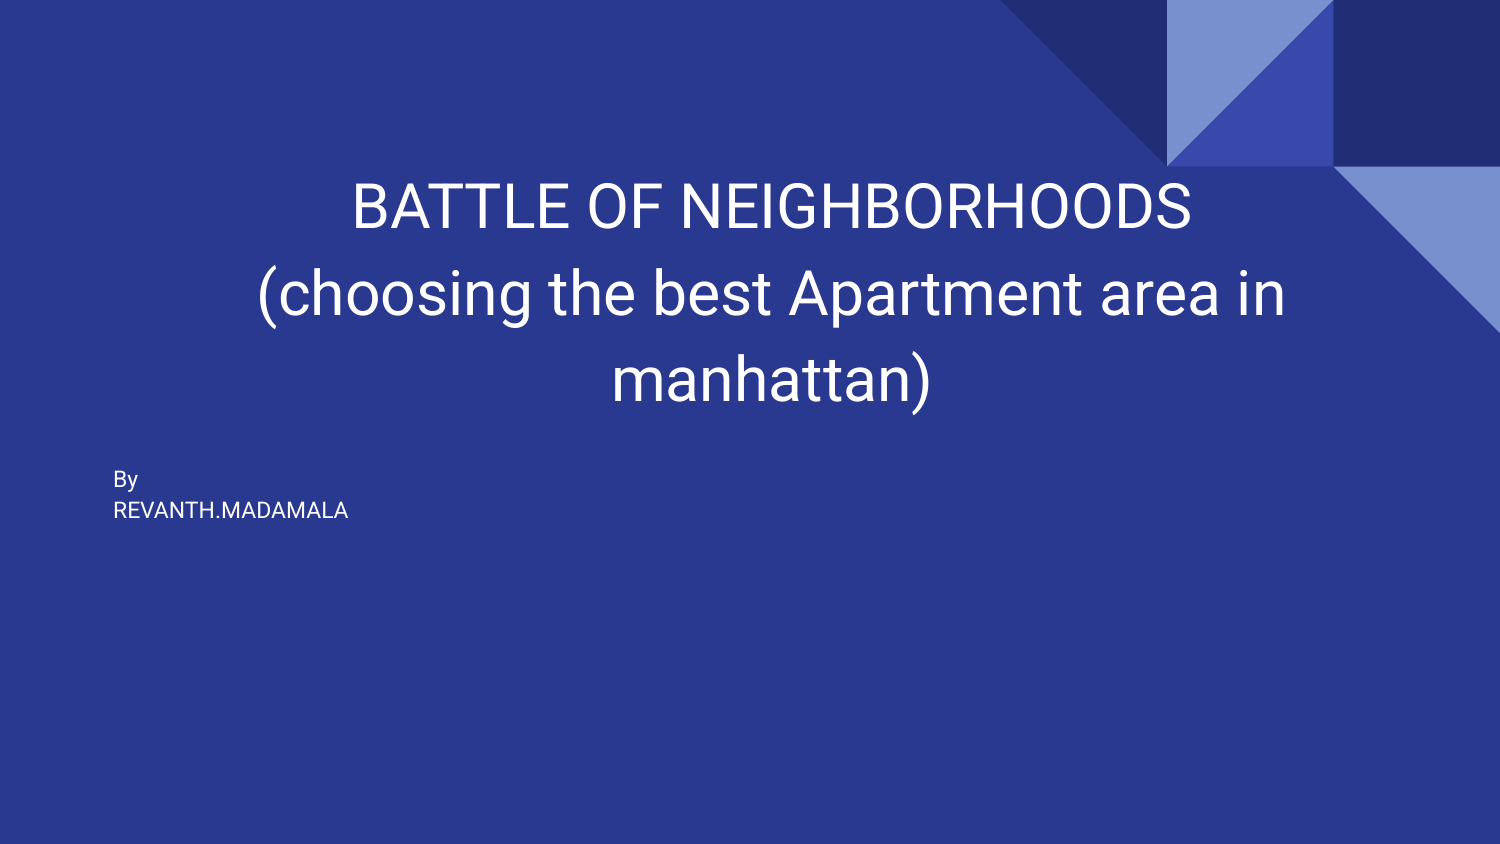

# BATTLE OF NEIGHBORHOODS
(choosing the best Apartment area in manhattan)
By
REVANTH.MADAMALA